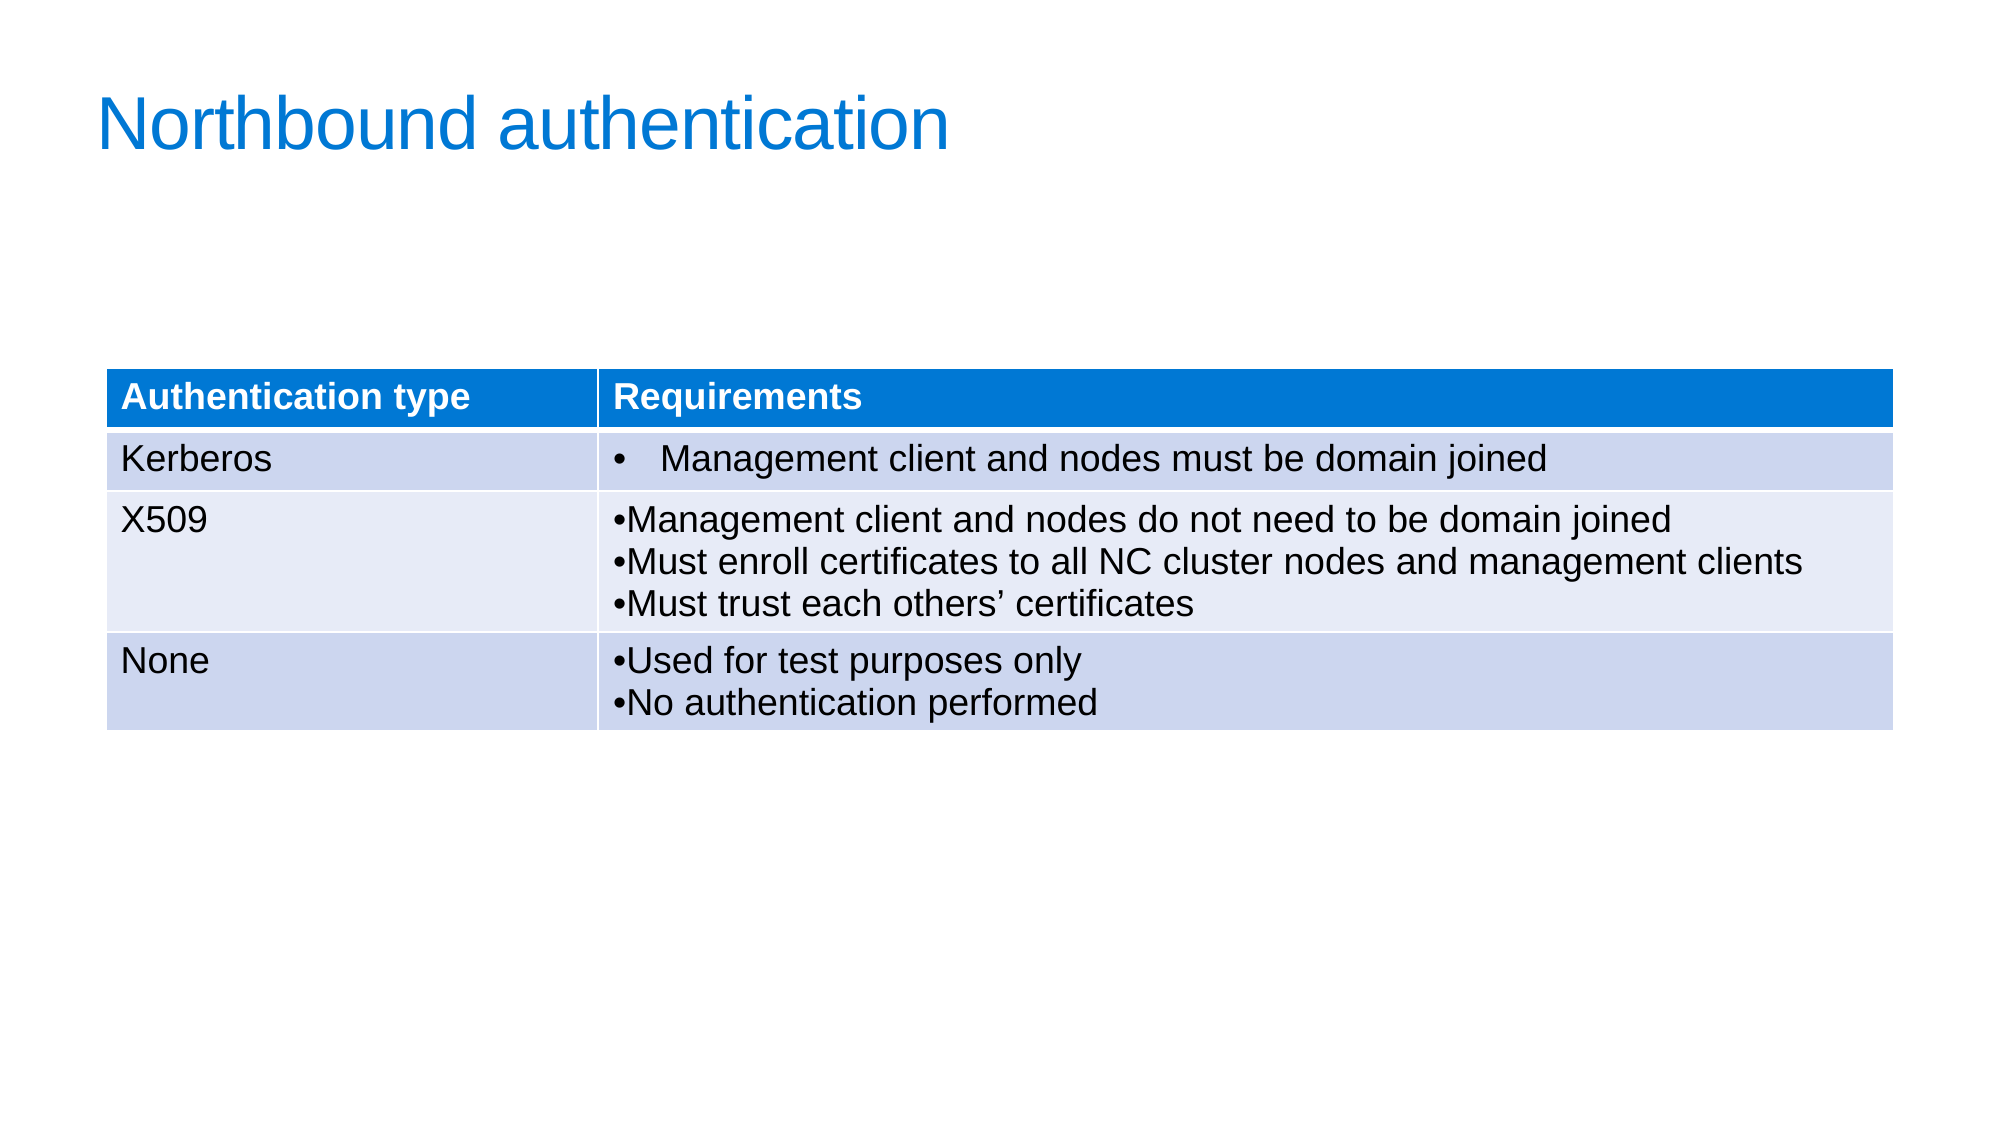

# Northbound authentication

| Authentication type | Requirements |
| --- | --- |
| Kerberos | Management client and nodes must be domain joined |
| X509 | Management client and nodes do not need to be domain joined Must enroll certificates to all NC cluster nodes and management clients Must trust each others’ certificates |
| None | Used for test purposes only No authentication performed |